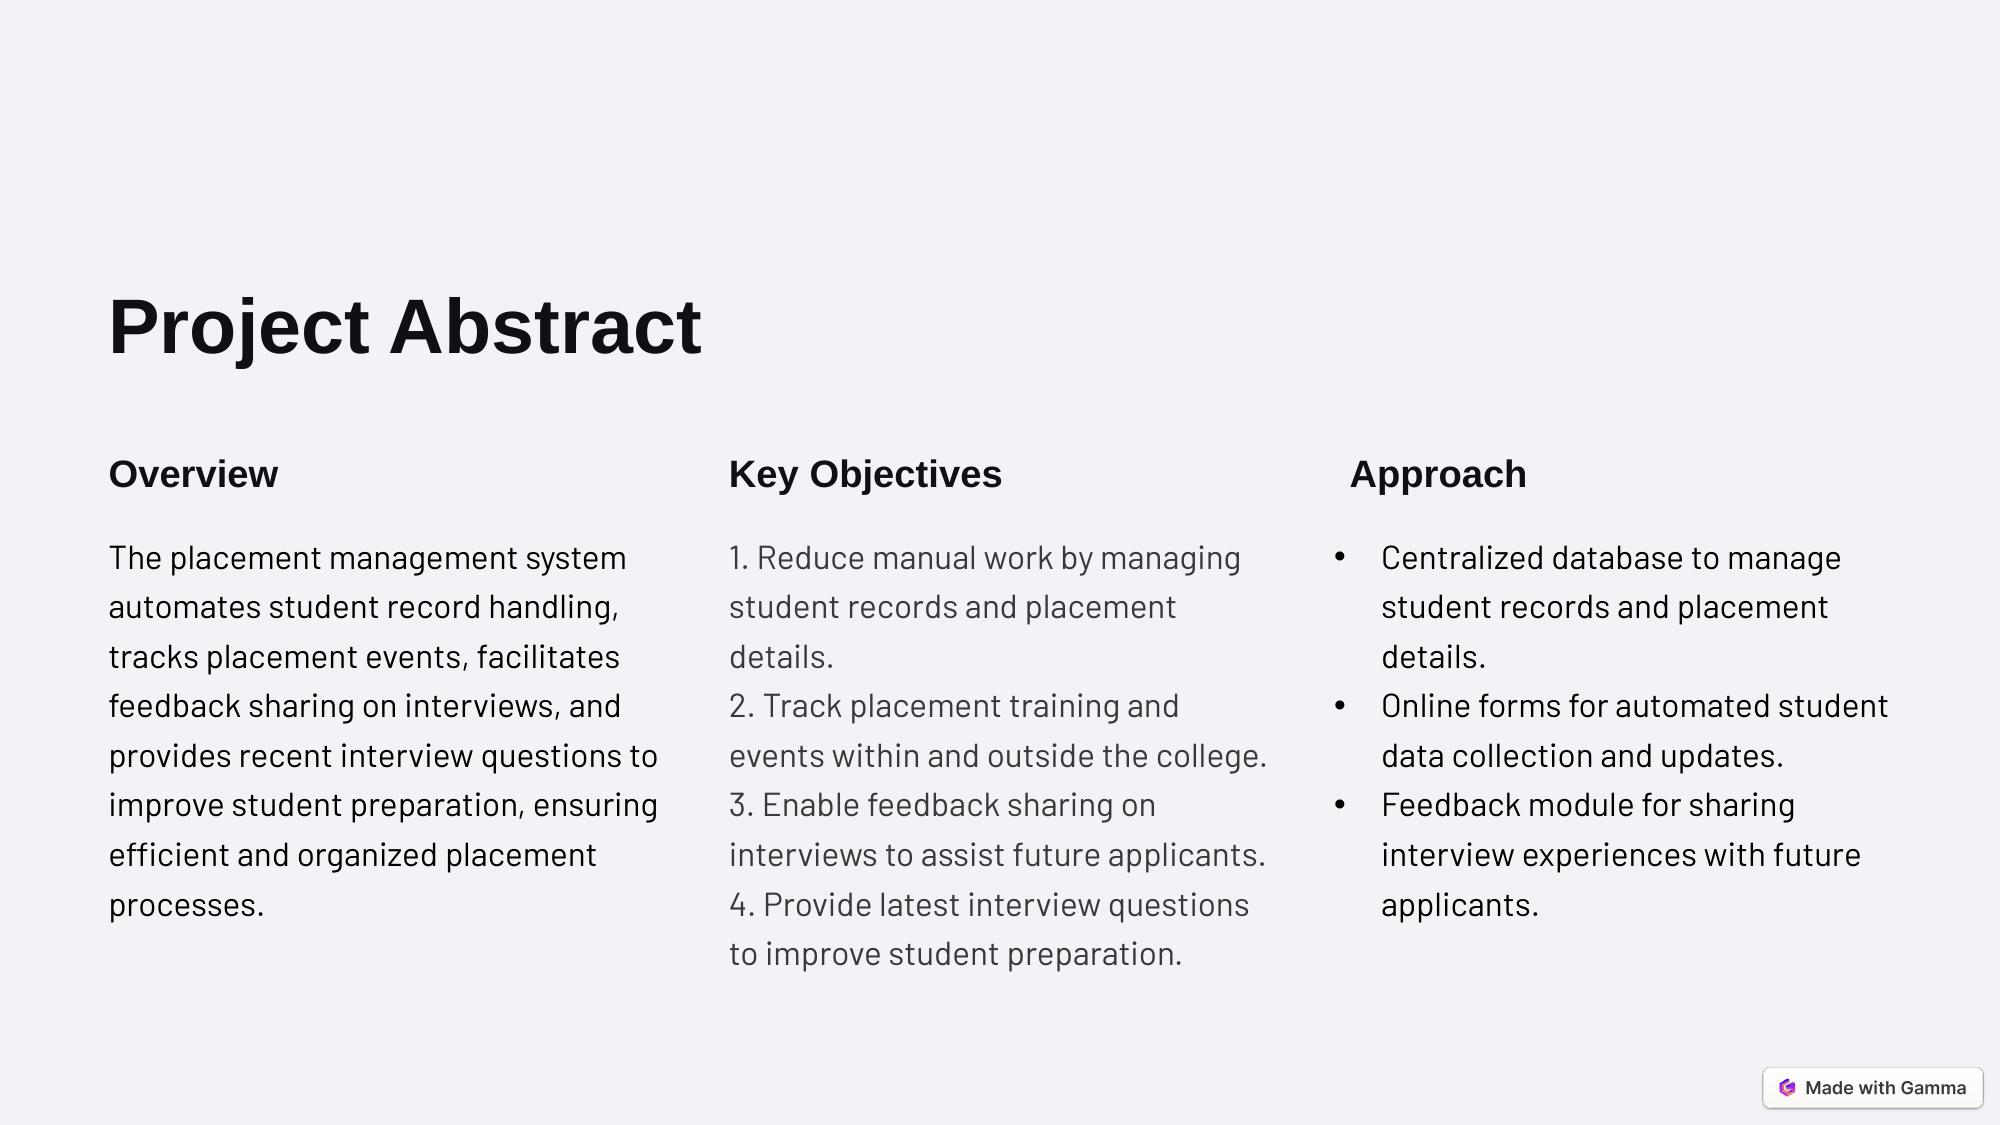

Project Abstract
Overview
Key Objectives
Approach
1. Reduce manual work by managing student records and placement details.
2. Track placement training and events within and outside the college.
3. Enable feedback sharing on interviews to assist future applicants.
4. Provide latest interview questions to improve student preparation.
The placement management system automates student record handling, tracks placement events, facilitates feedback sharing on interviews, and provides recent interview questions to improve student preparation, ensuring efficient and organized placement processes.
Centralized database to manage student records and placement details.
Online forms for automated student data collection and updates.
Feedback module for sharing interview experiences with future applicants.